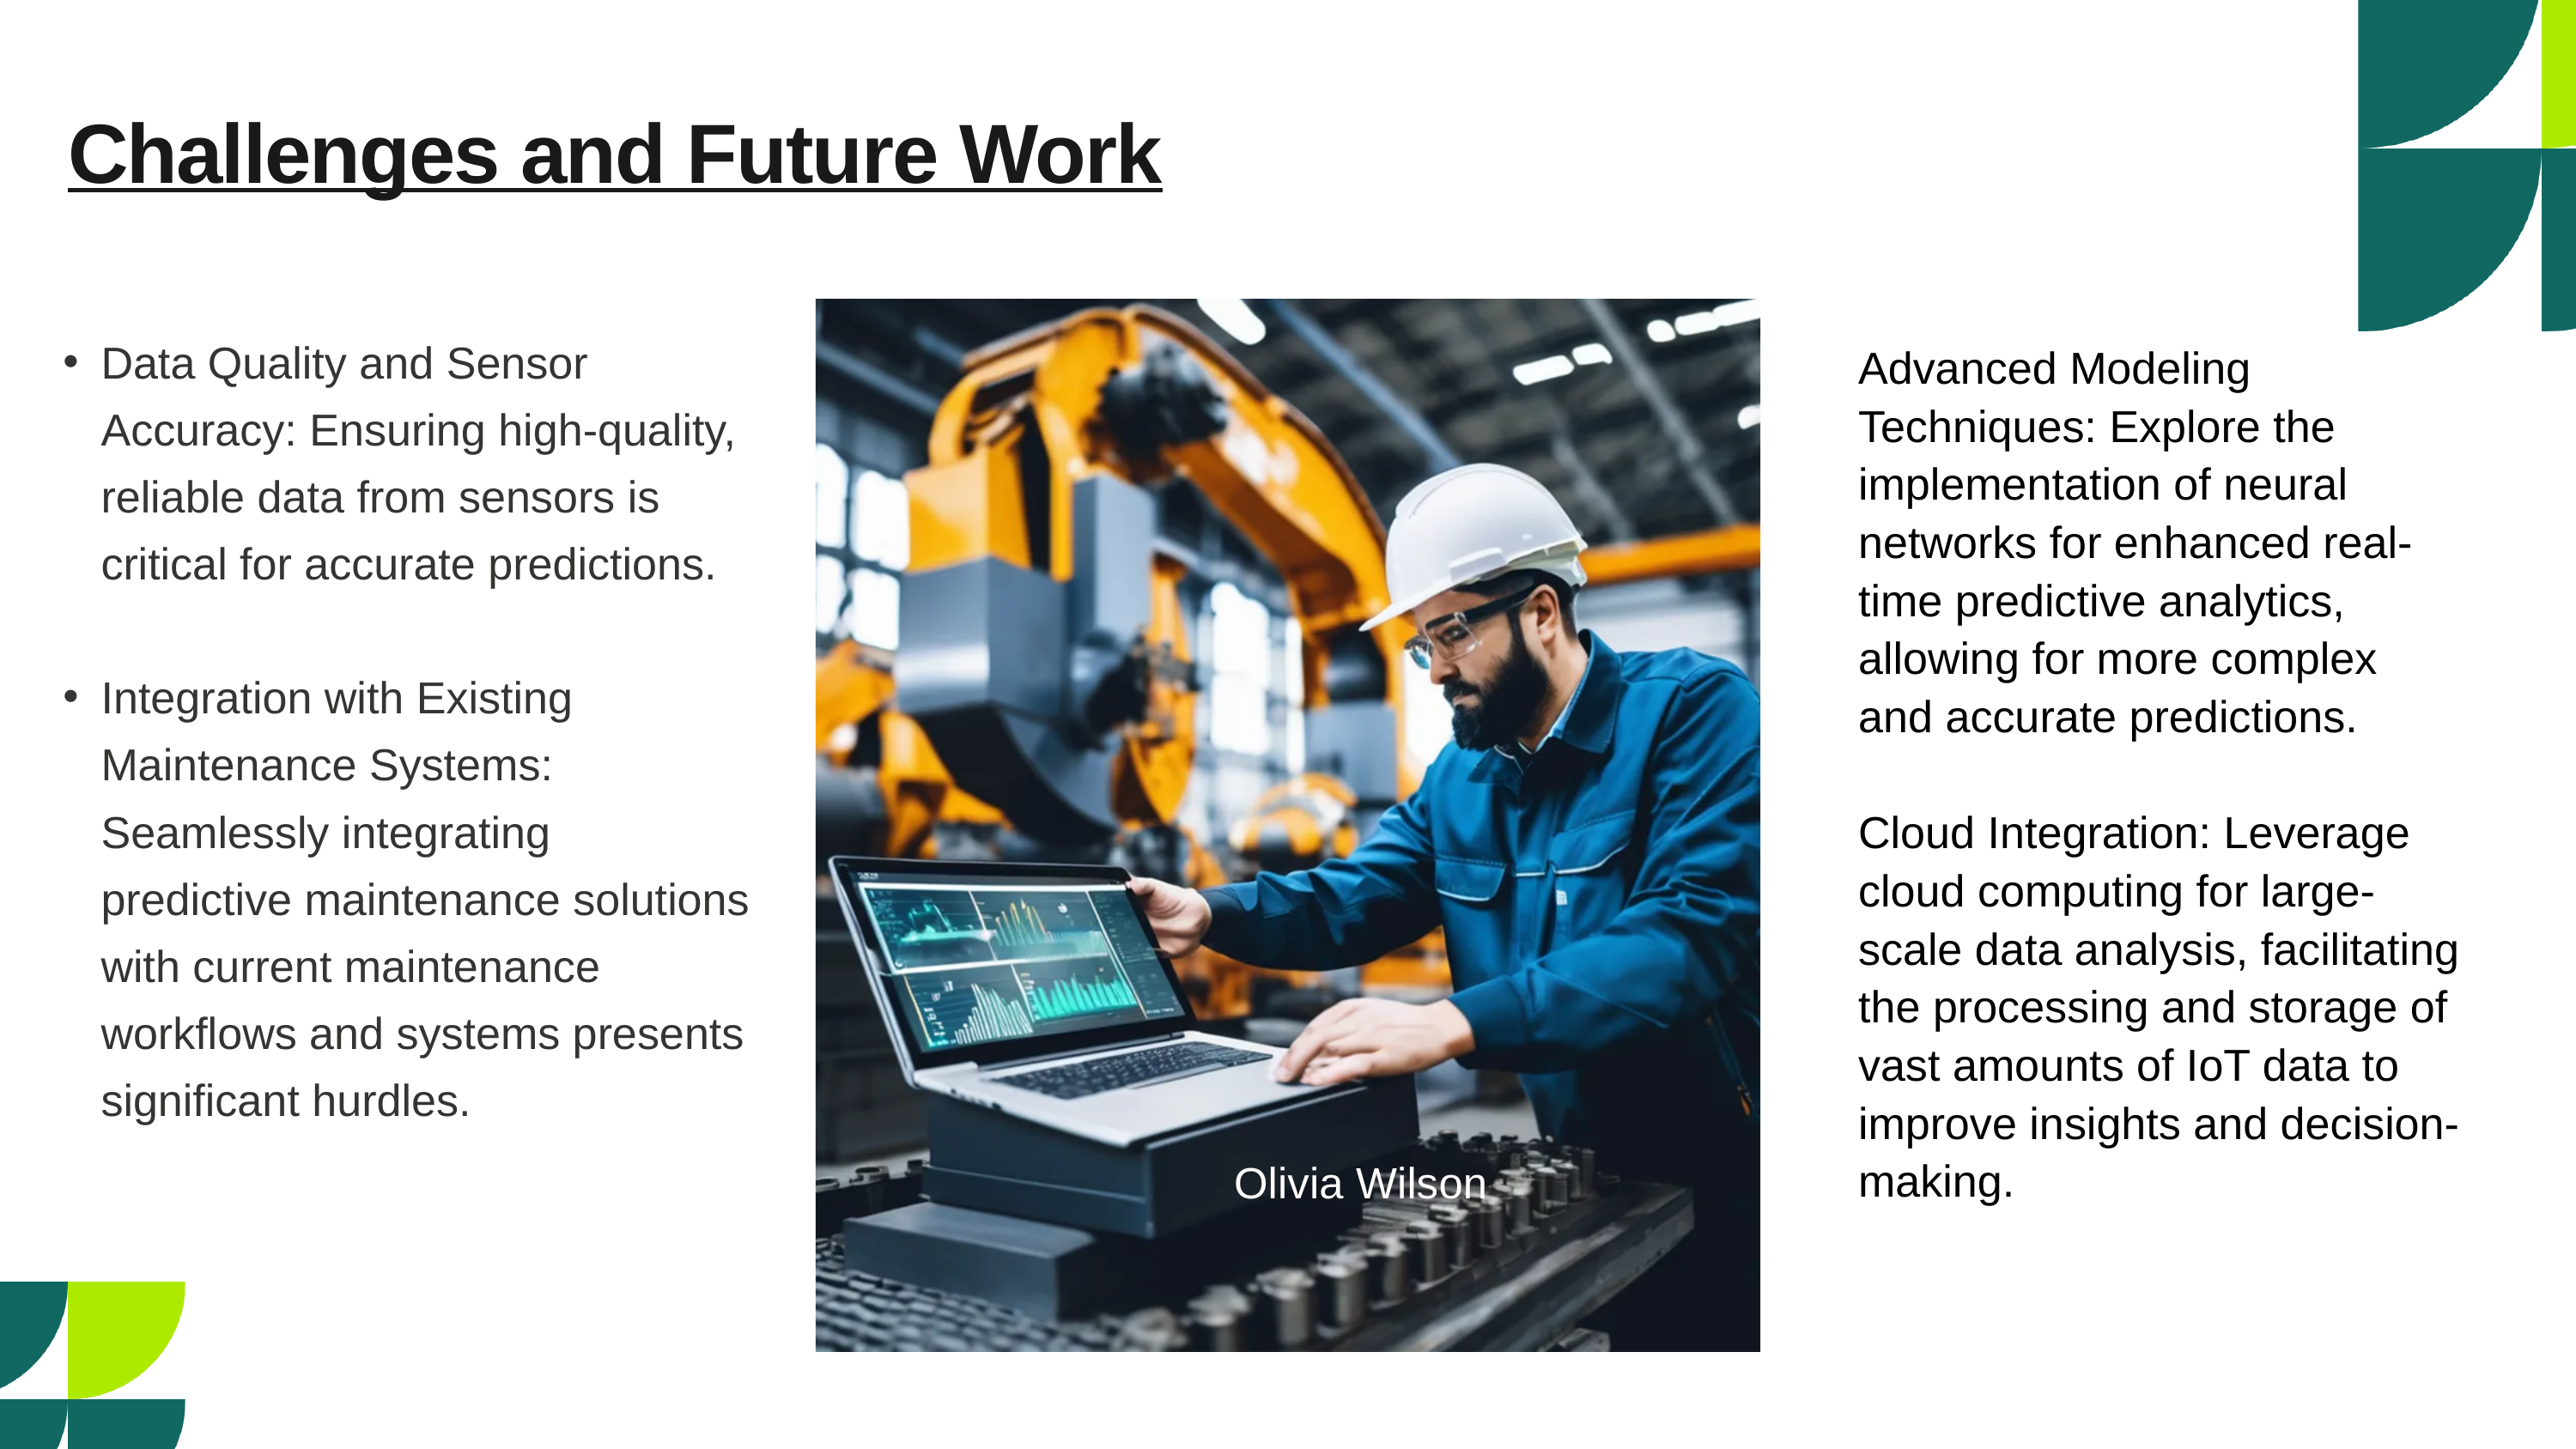

Challenges and Future Work

Data Quality and Sensor Accuracy: Ensuring high-quality, reliable data from sensors is critical for accurate predictions.

Integration with Existing Maintenance Systems: Seamlessly integrating predictive maintenance solutions with current maintenance workflows and systems presents significant hurdles.

Advanced Modeling Techniques: Explore the implementation of neural networks for enhanced real-time predictive analytics, allowing for more complex and accurate predictions.

Cloud Integration: Leverage cloud computing for large-scale data analysis, facilitating the processing and storage of vast amounts of IoT data to improve insights and decision-making.
Olivia Wilson